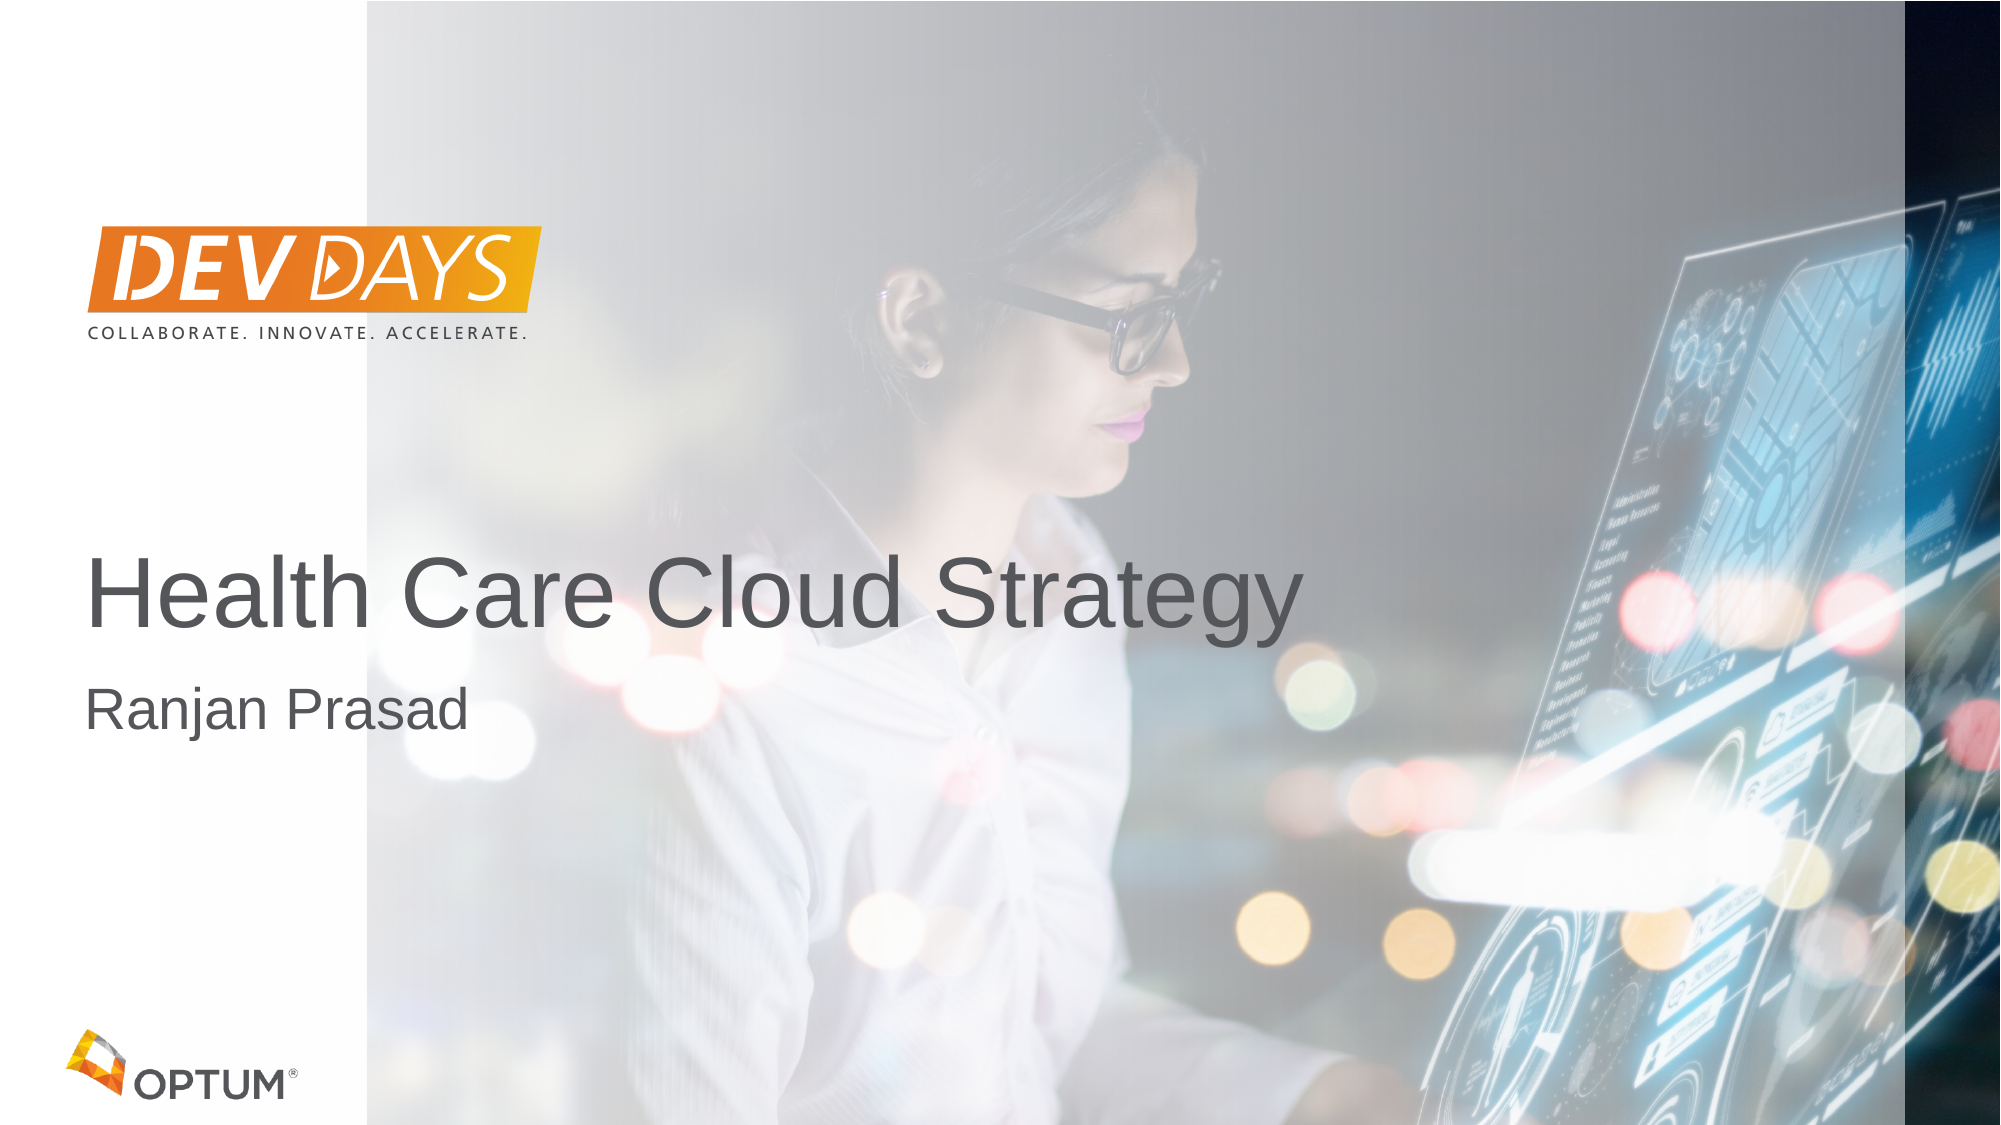

# Health Care Cloud Strategy
Ranjan Prasad